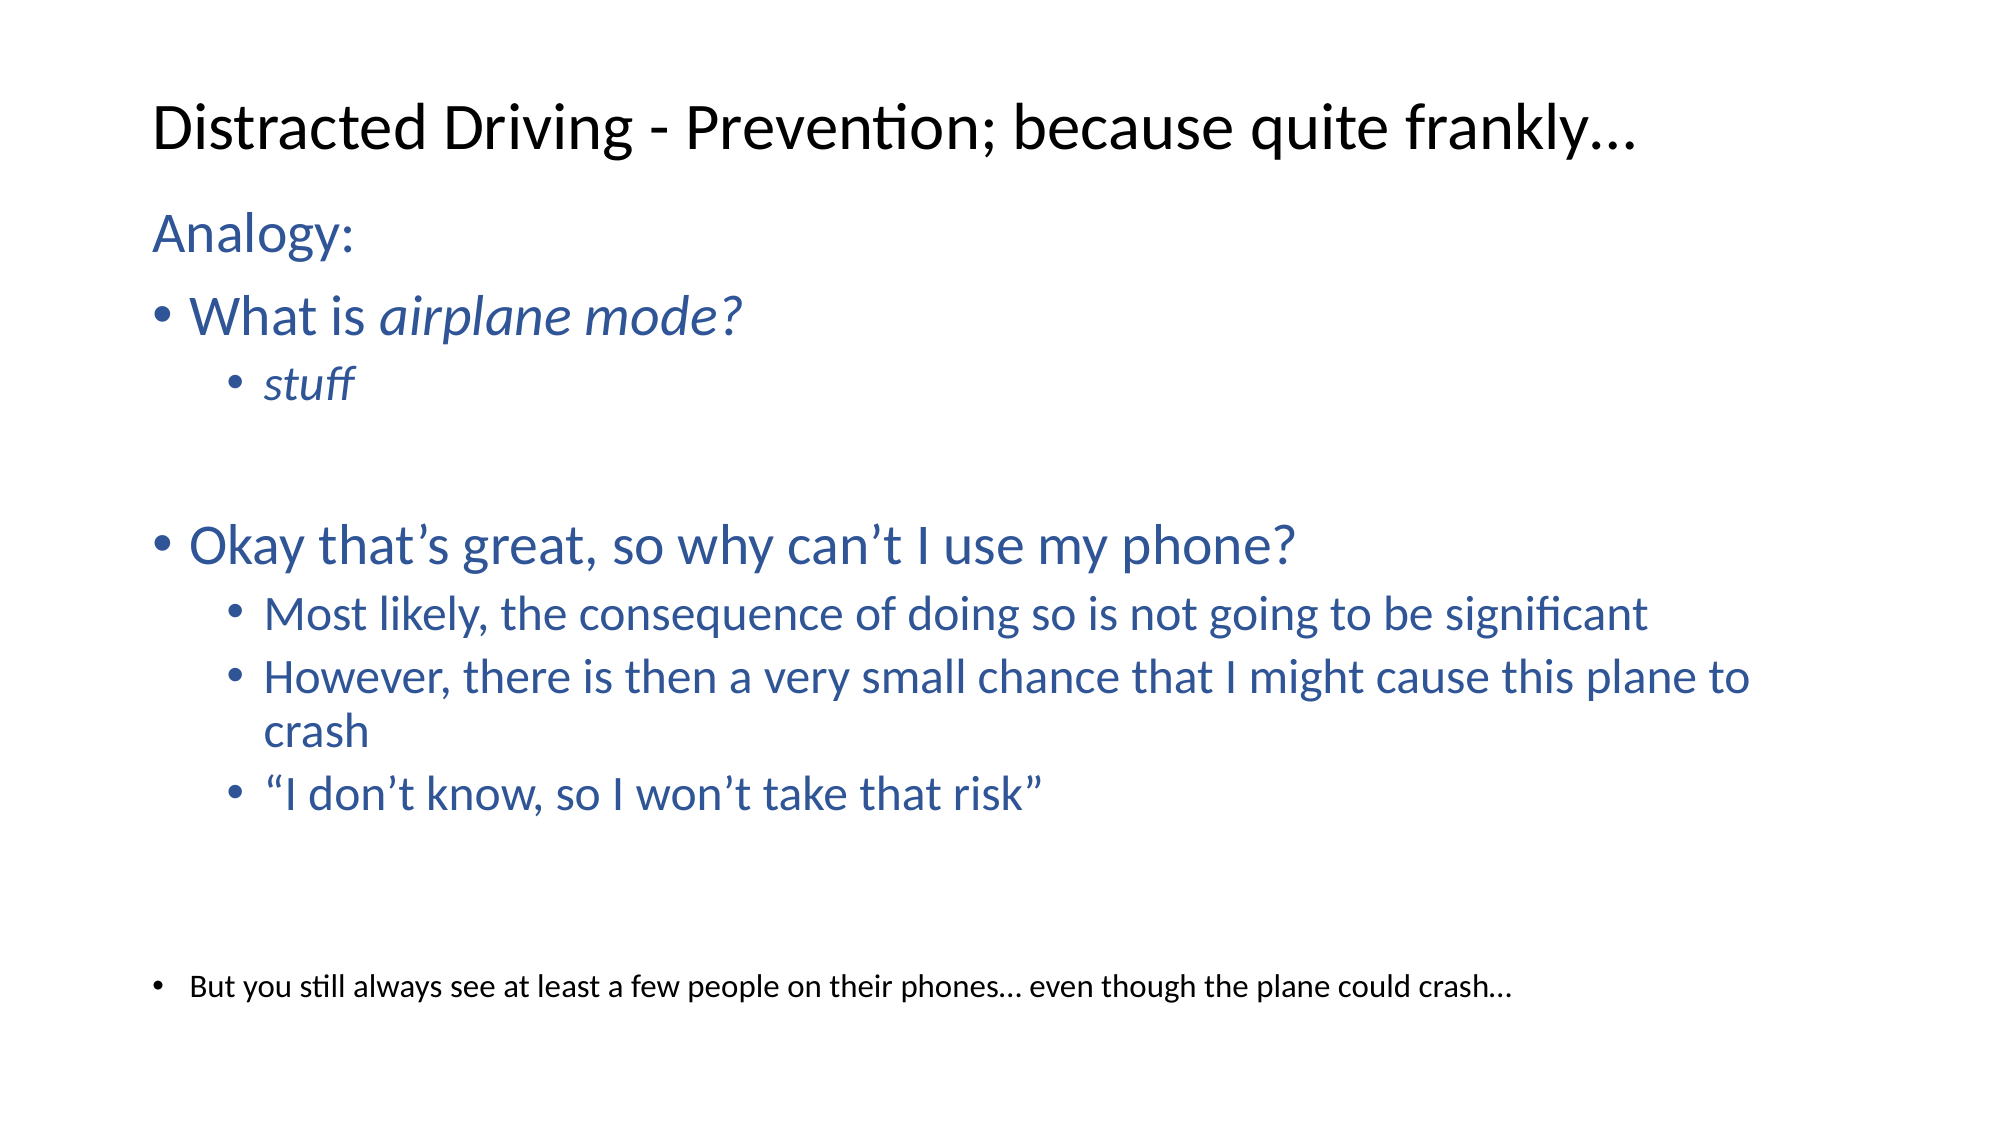

# Distracted Driving - Prevention; because quite frankly…
Analogy:
What is airplane mode?
stuff

Okay that’s great, so why can’t I use my phone?
Most likely, the consequence of doing so is not going to be significant
However, there is then a very small chance that I might cause this plane to crash
“I don’t know, so I won’t take that risk”

But you still always see at least a few people on their phones… even though the plane could crash…